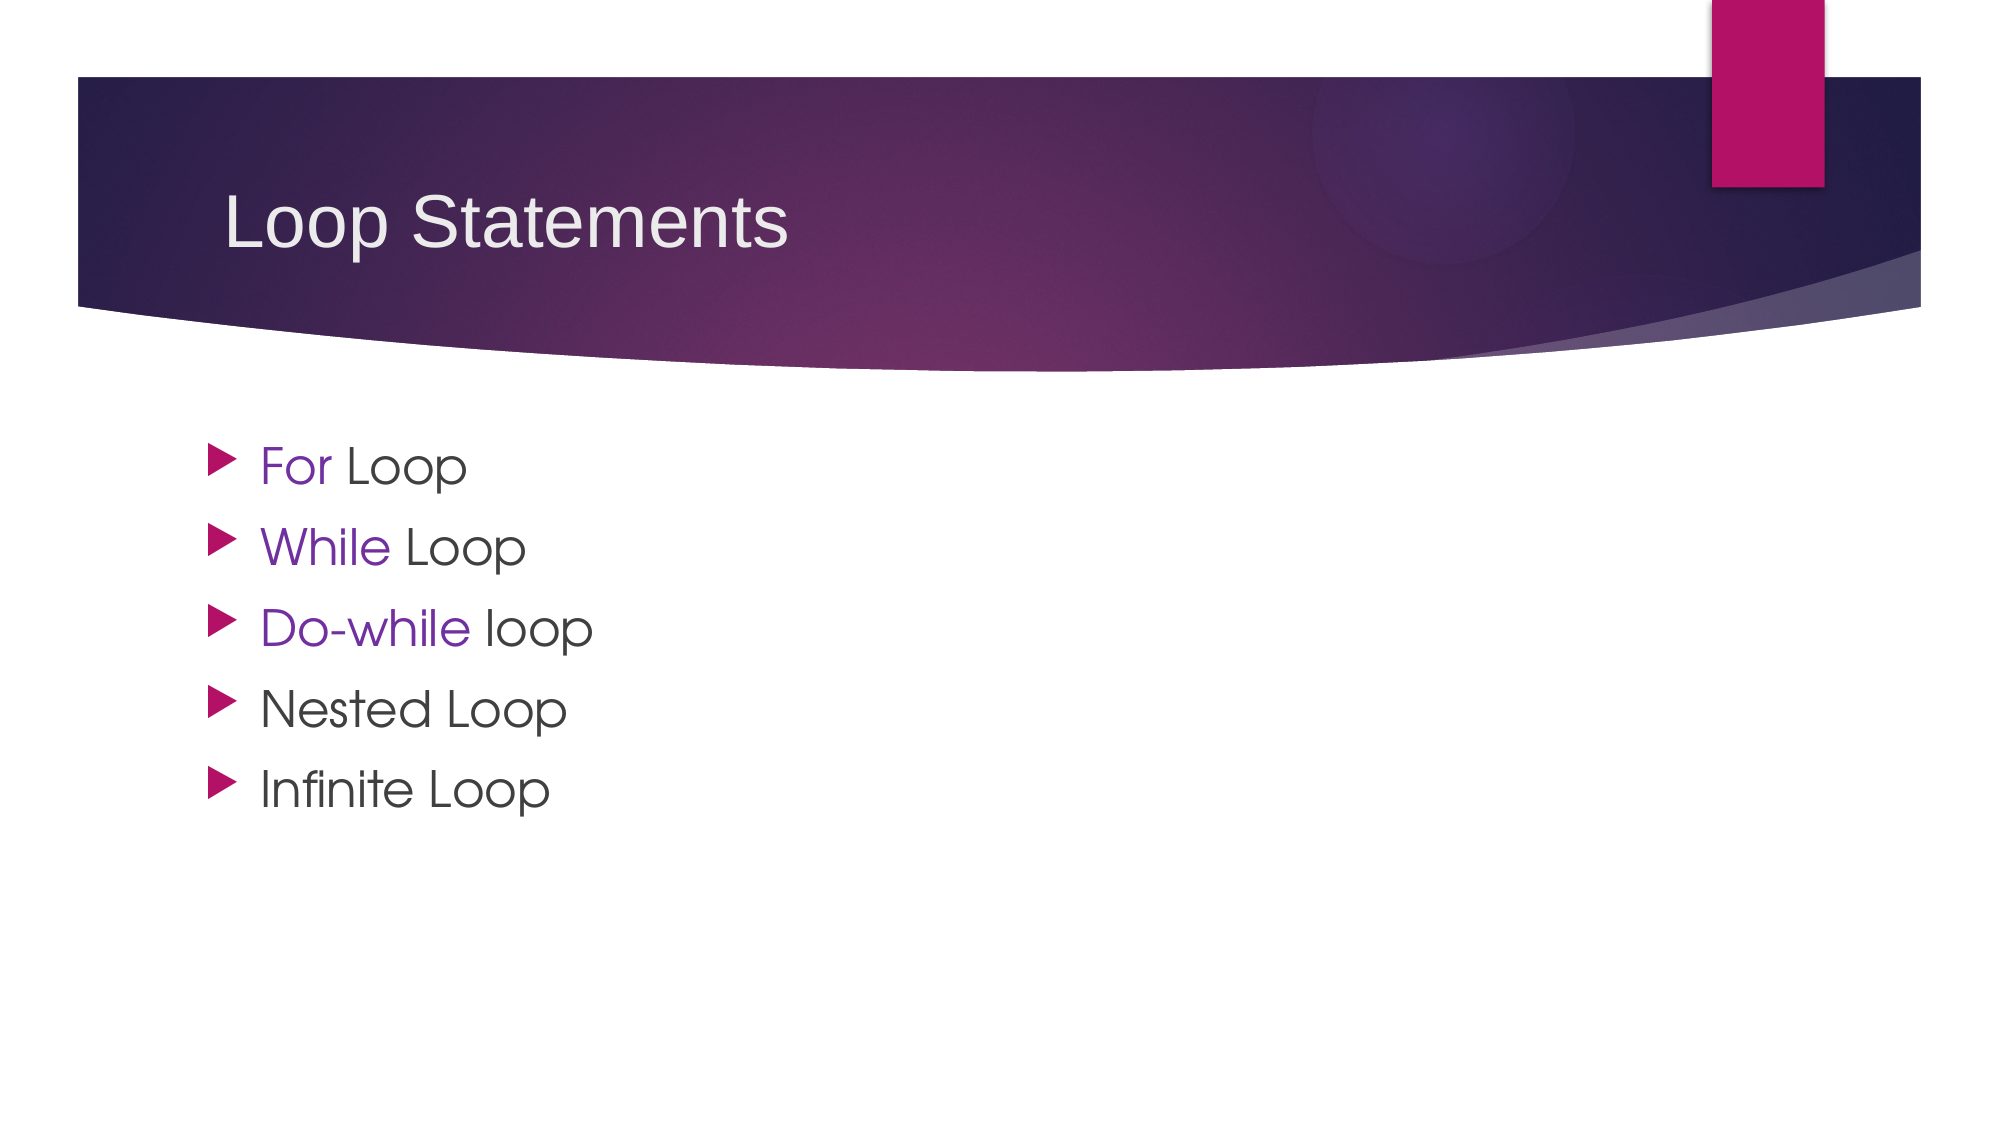

# Loop Statements
For Loop
While Loop
Do-while loop
Nested Loop
Infinite Loop